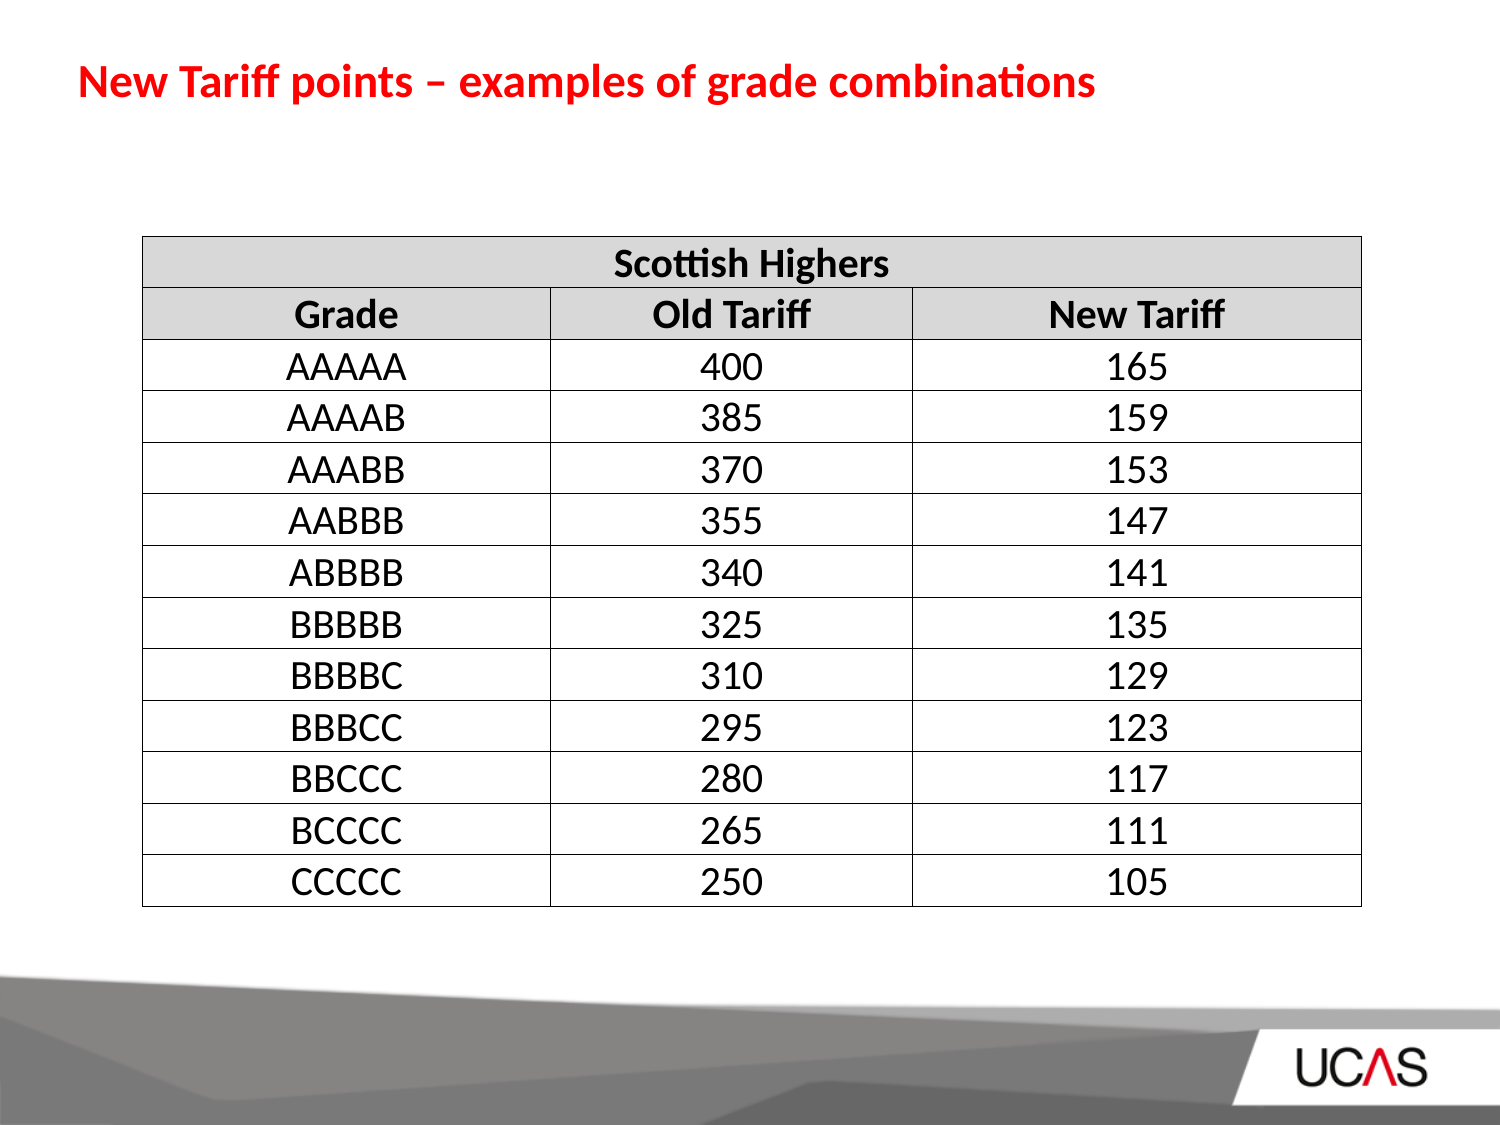

# New Tariff points – examples of grade combinations
| Scottish Highers |  |  |
| --- | --- | --- |
| Grade | Old Tariff | New Tariff |
| AAAAA | 400 | 165 |
| AAAAB | 385 | 159 |
| AAABB | 370 | 153 |
| AABBB | 355 | 147 |
| ABBBB | 340 | 141 |
| BBBBB | 325 | 135 |
| BBBBC | 310 | 129 |
| BBBCC | 295 | 123 |
| BBCCC | 280 | 117 |
| BCCCC | 265 | 111 |
| CCCCC | 250 | 105 |